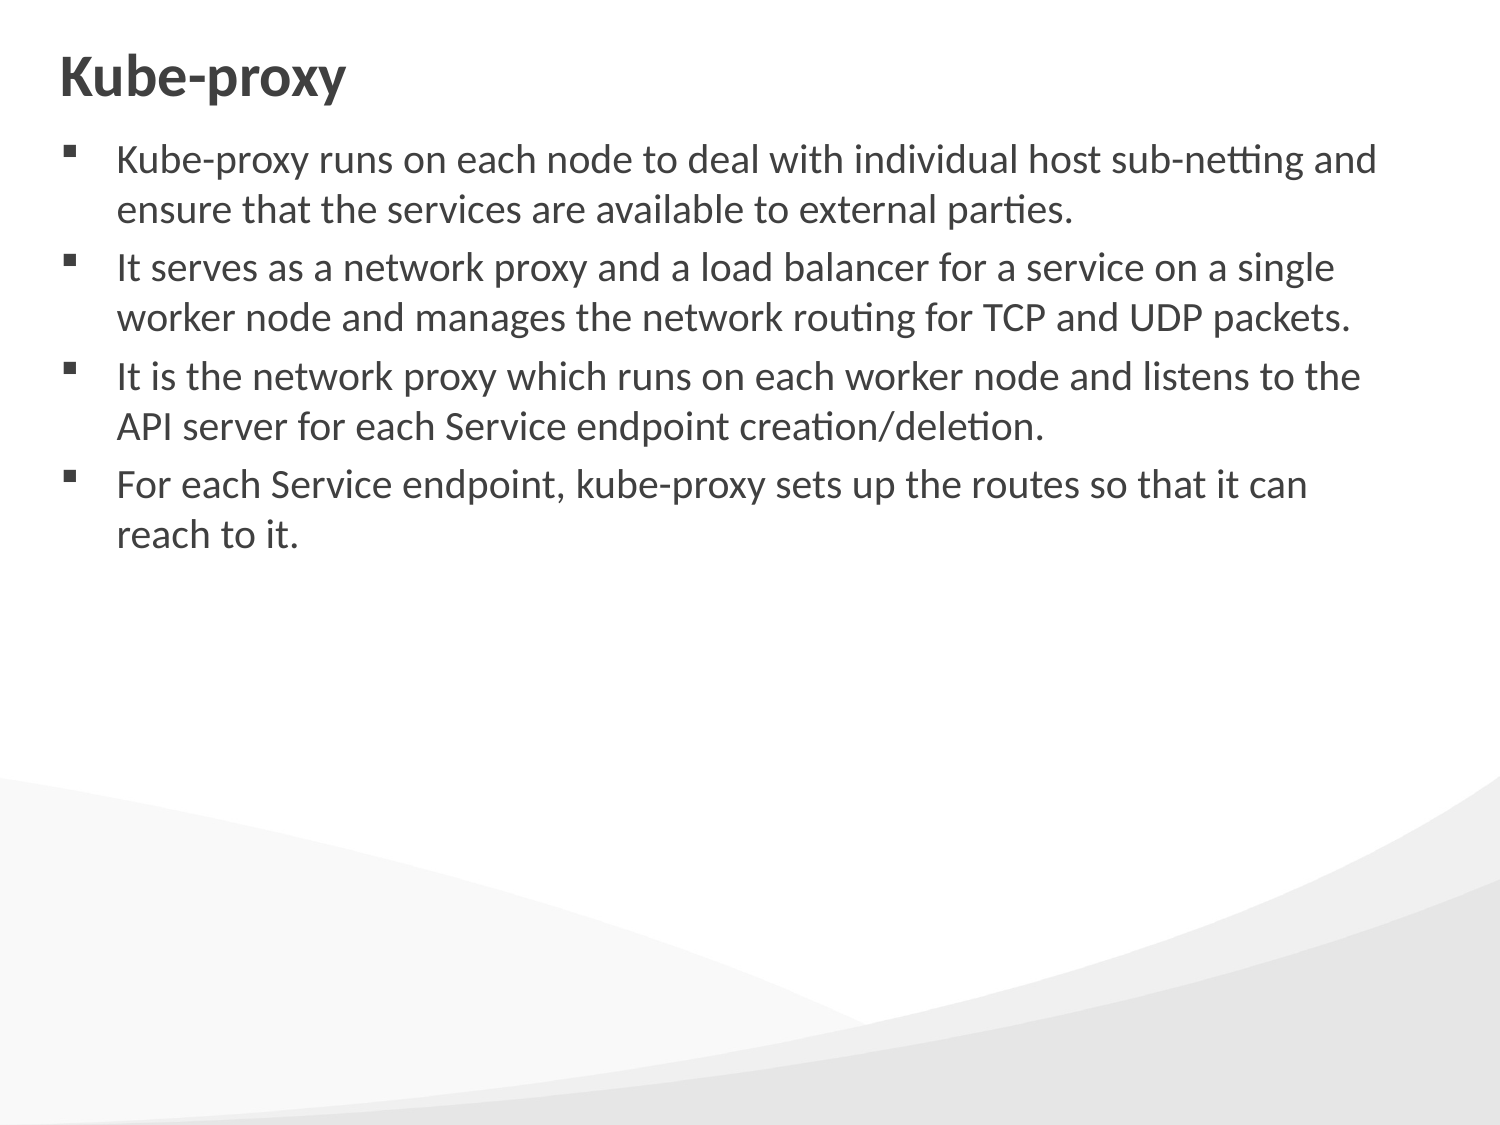

# Kube-proxy
Kube-proxy runs on each node to deal with individual host sub-netting and ensure that the services are available to external parties.
It serves as a network proxy and a load balancer for a service on a single worker node and manages the network routing for TCP and UDP packets.
It is the network proxy which runs on each worker node and listens to the API server for each Service endpoint creation/deletion.
For each Service endpoint, kube-proxy sets up the routes so that it can reach to it.